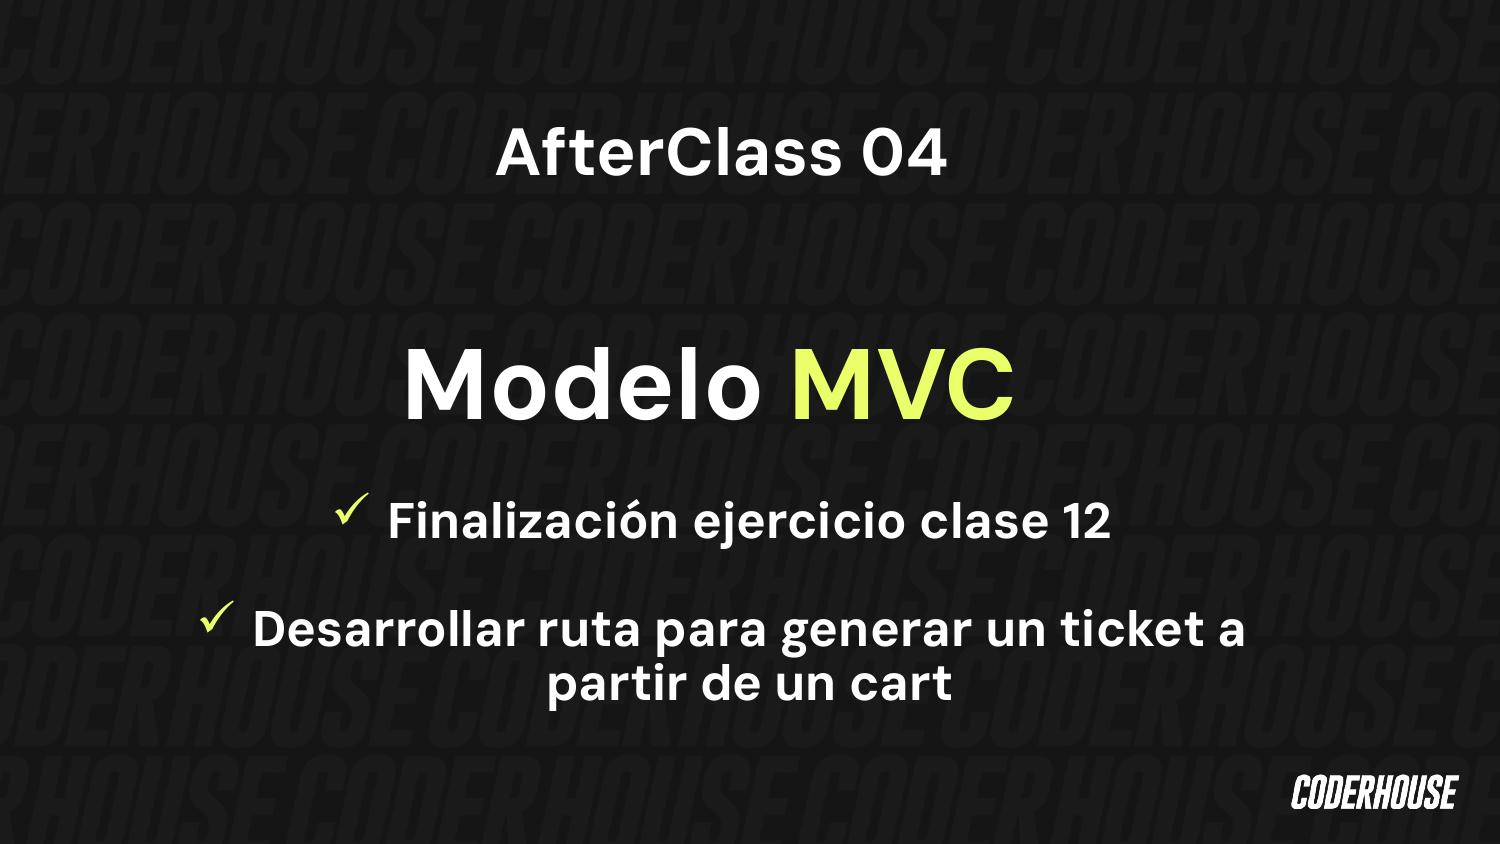

AfterClass 04

Modelo MVC

Finalización ejercicio clase 12

Desarrollar ruta para generar un ticket a partir de un cart